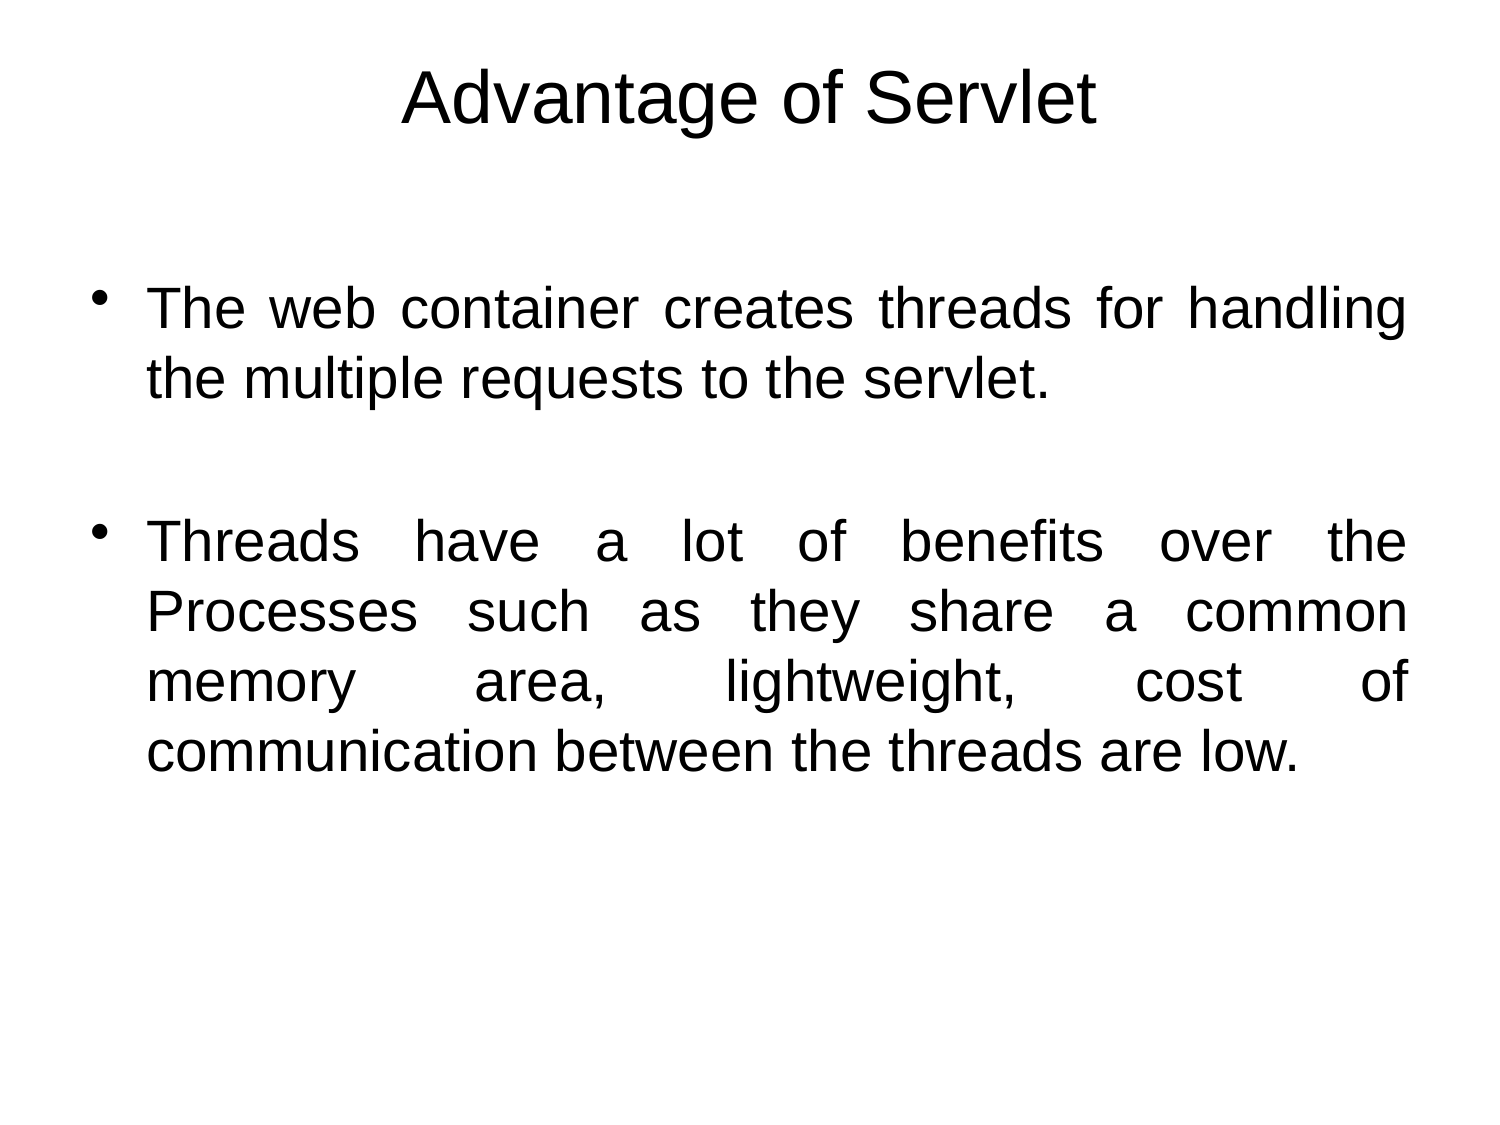

# Advantage of Servlet
The web container creates threads for handling the multiple requests to the servlet.

Threads have a lot of benefits over the Processes such as they share a common memory area, lightweight, cost of communication between the threads are low.